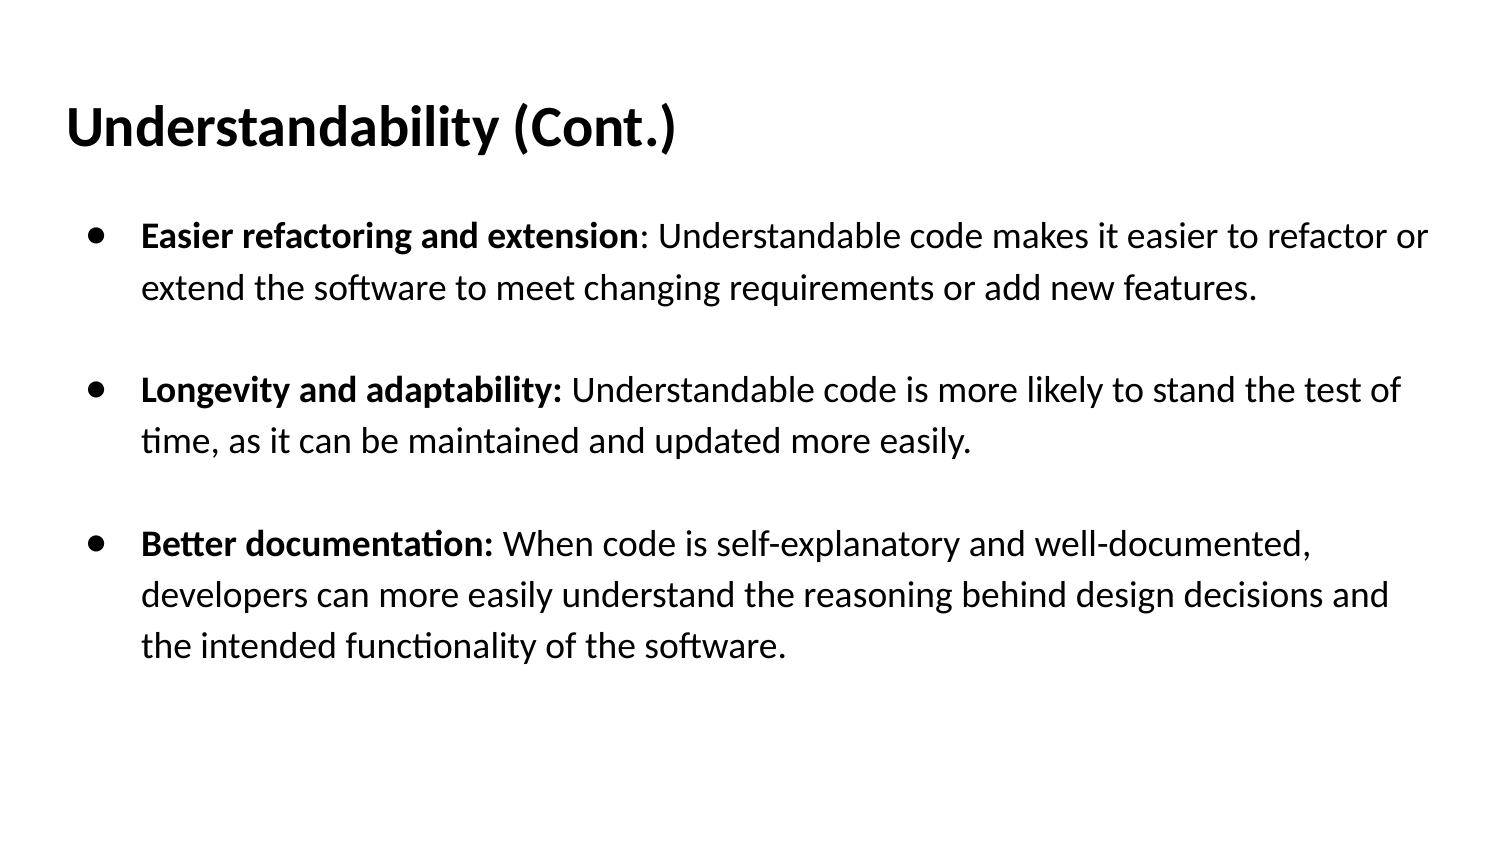

# Understandability (Cont.)
Easier refactoring and extension: Understandable code makes it easier to refactor or extend the software to meet changing requirements or add new features.

Longevity and adaptability: Understandable code is more likely to stand the test of time, as it can be maintained and updated more easily.

Better documentation: When code is self-explanatory and well-documented, developers can more easily understand the reasoning behind design decisions and the intended functionality of the software.